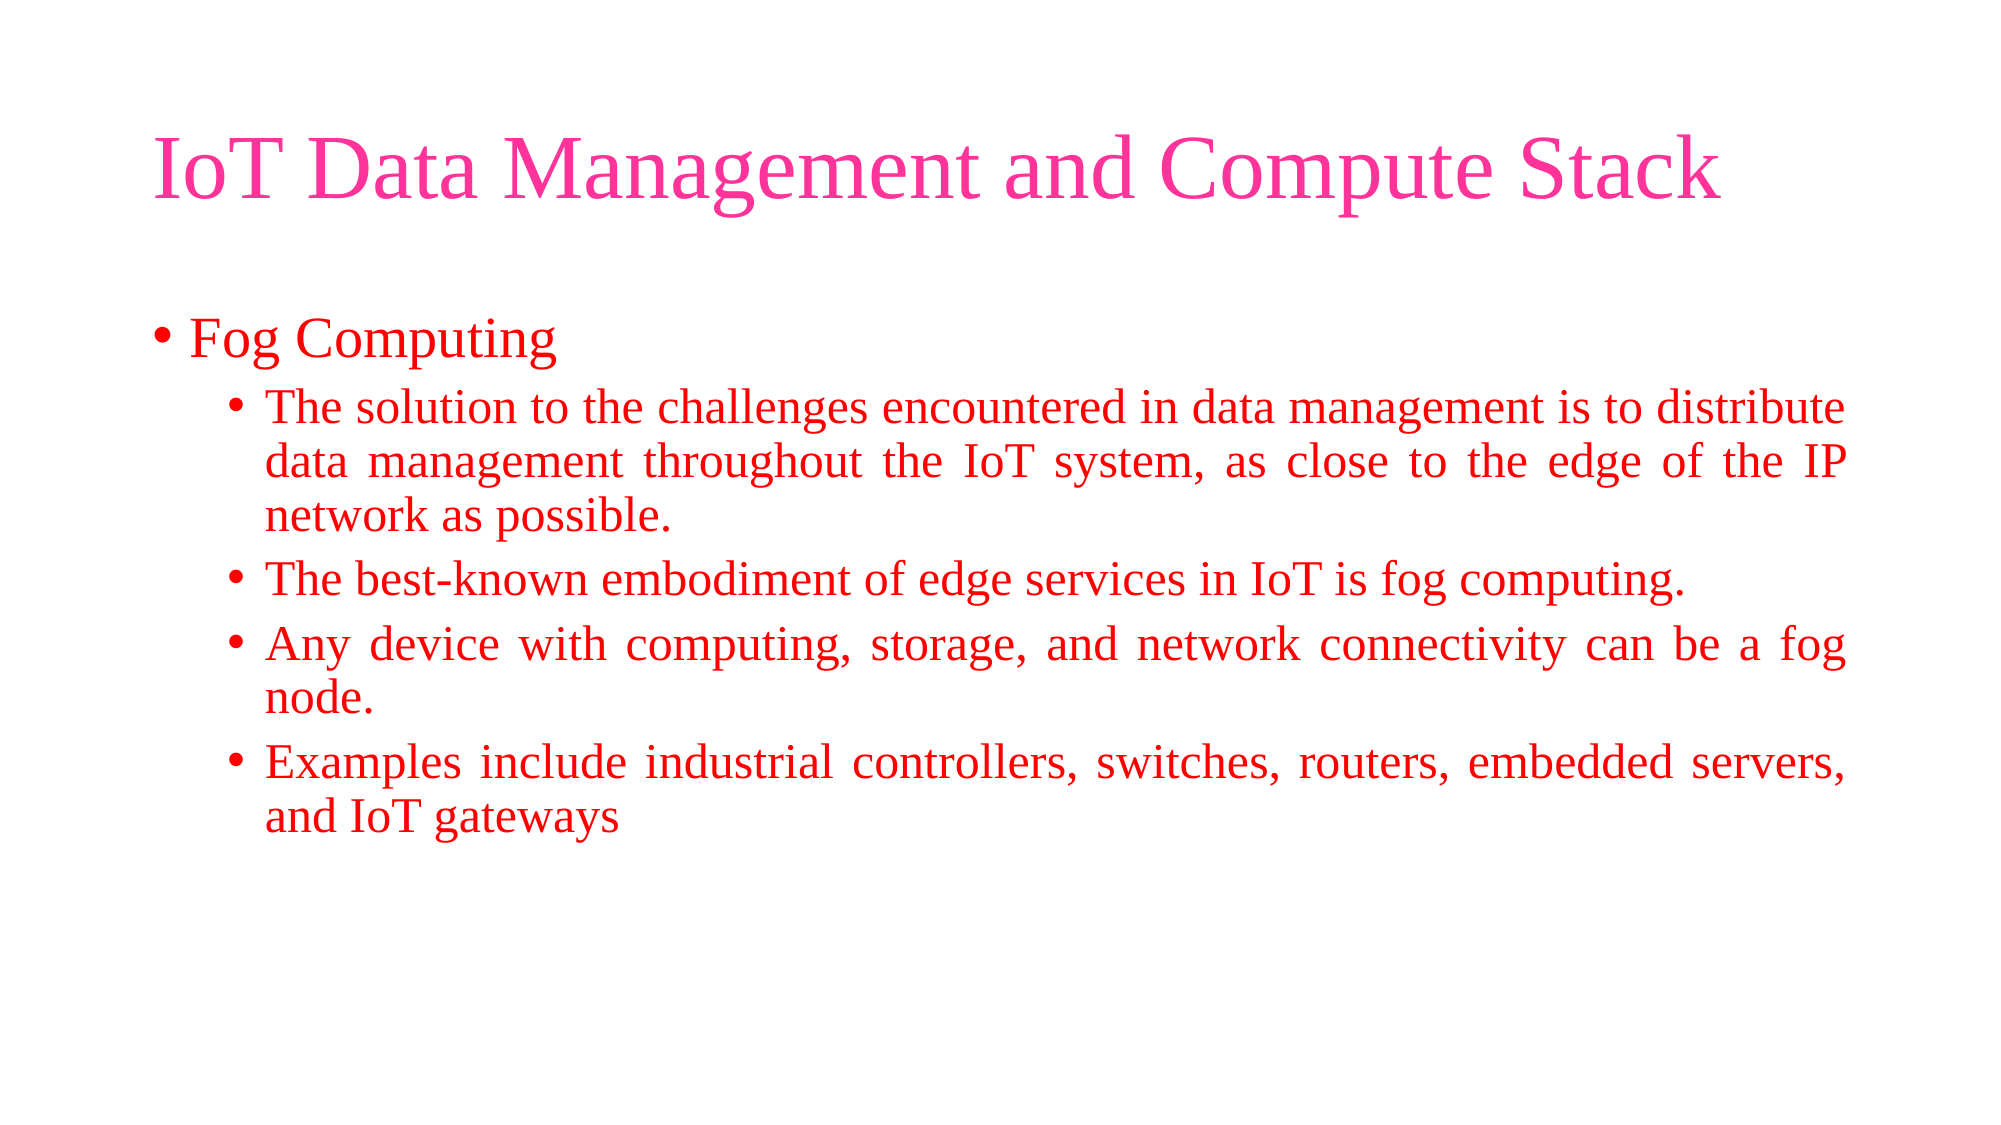

# IoT Data Management and Compute Stack
Fog Computing
The solution to the challenges encountered in data management is to distribute data management throughout the IoT system, as close to the edge of the IP network as possible.
The best-known embodiment of edge services in IoT is fog computing.
Any device with computing, storage, and network connectivity can be a fog node.
Examples include industrial controllers, switches, routers, embedded servers, and IoT gateways